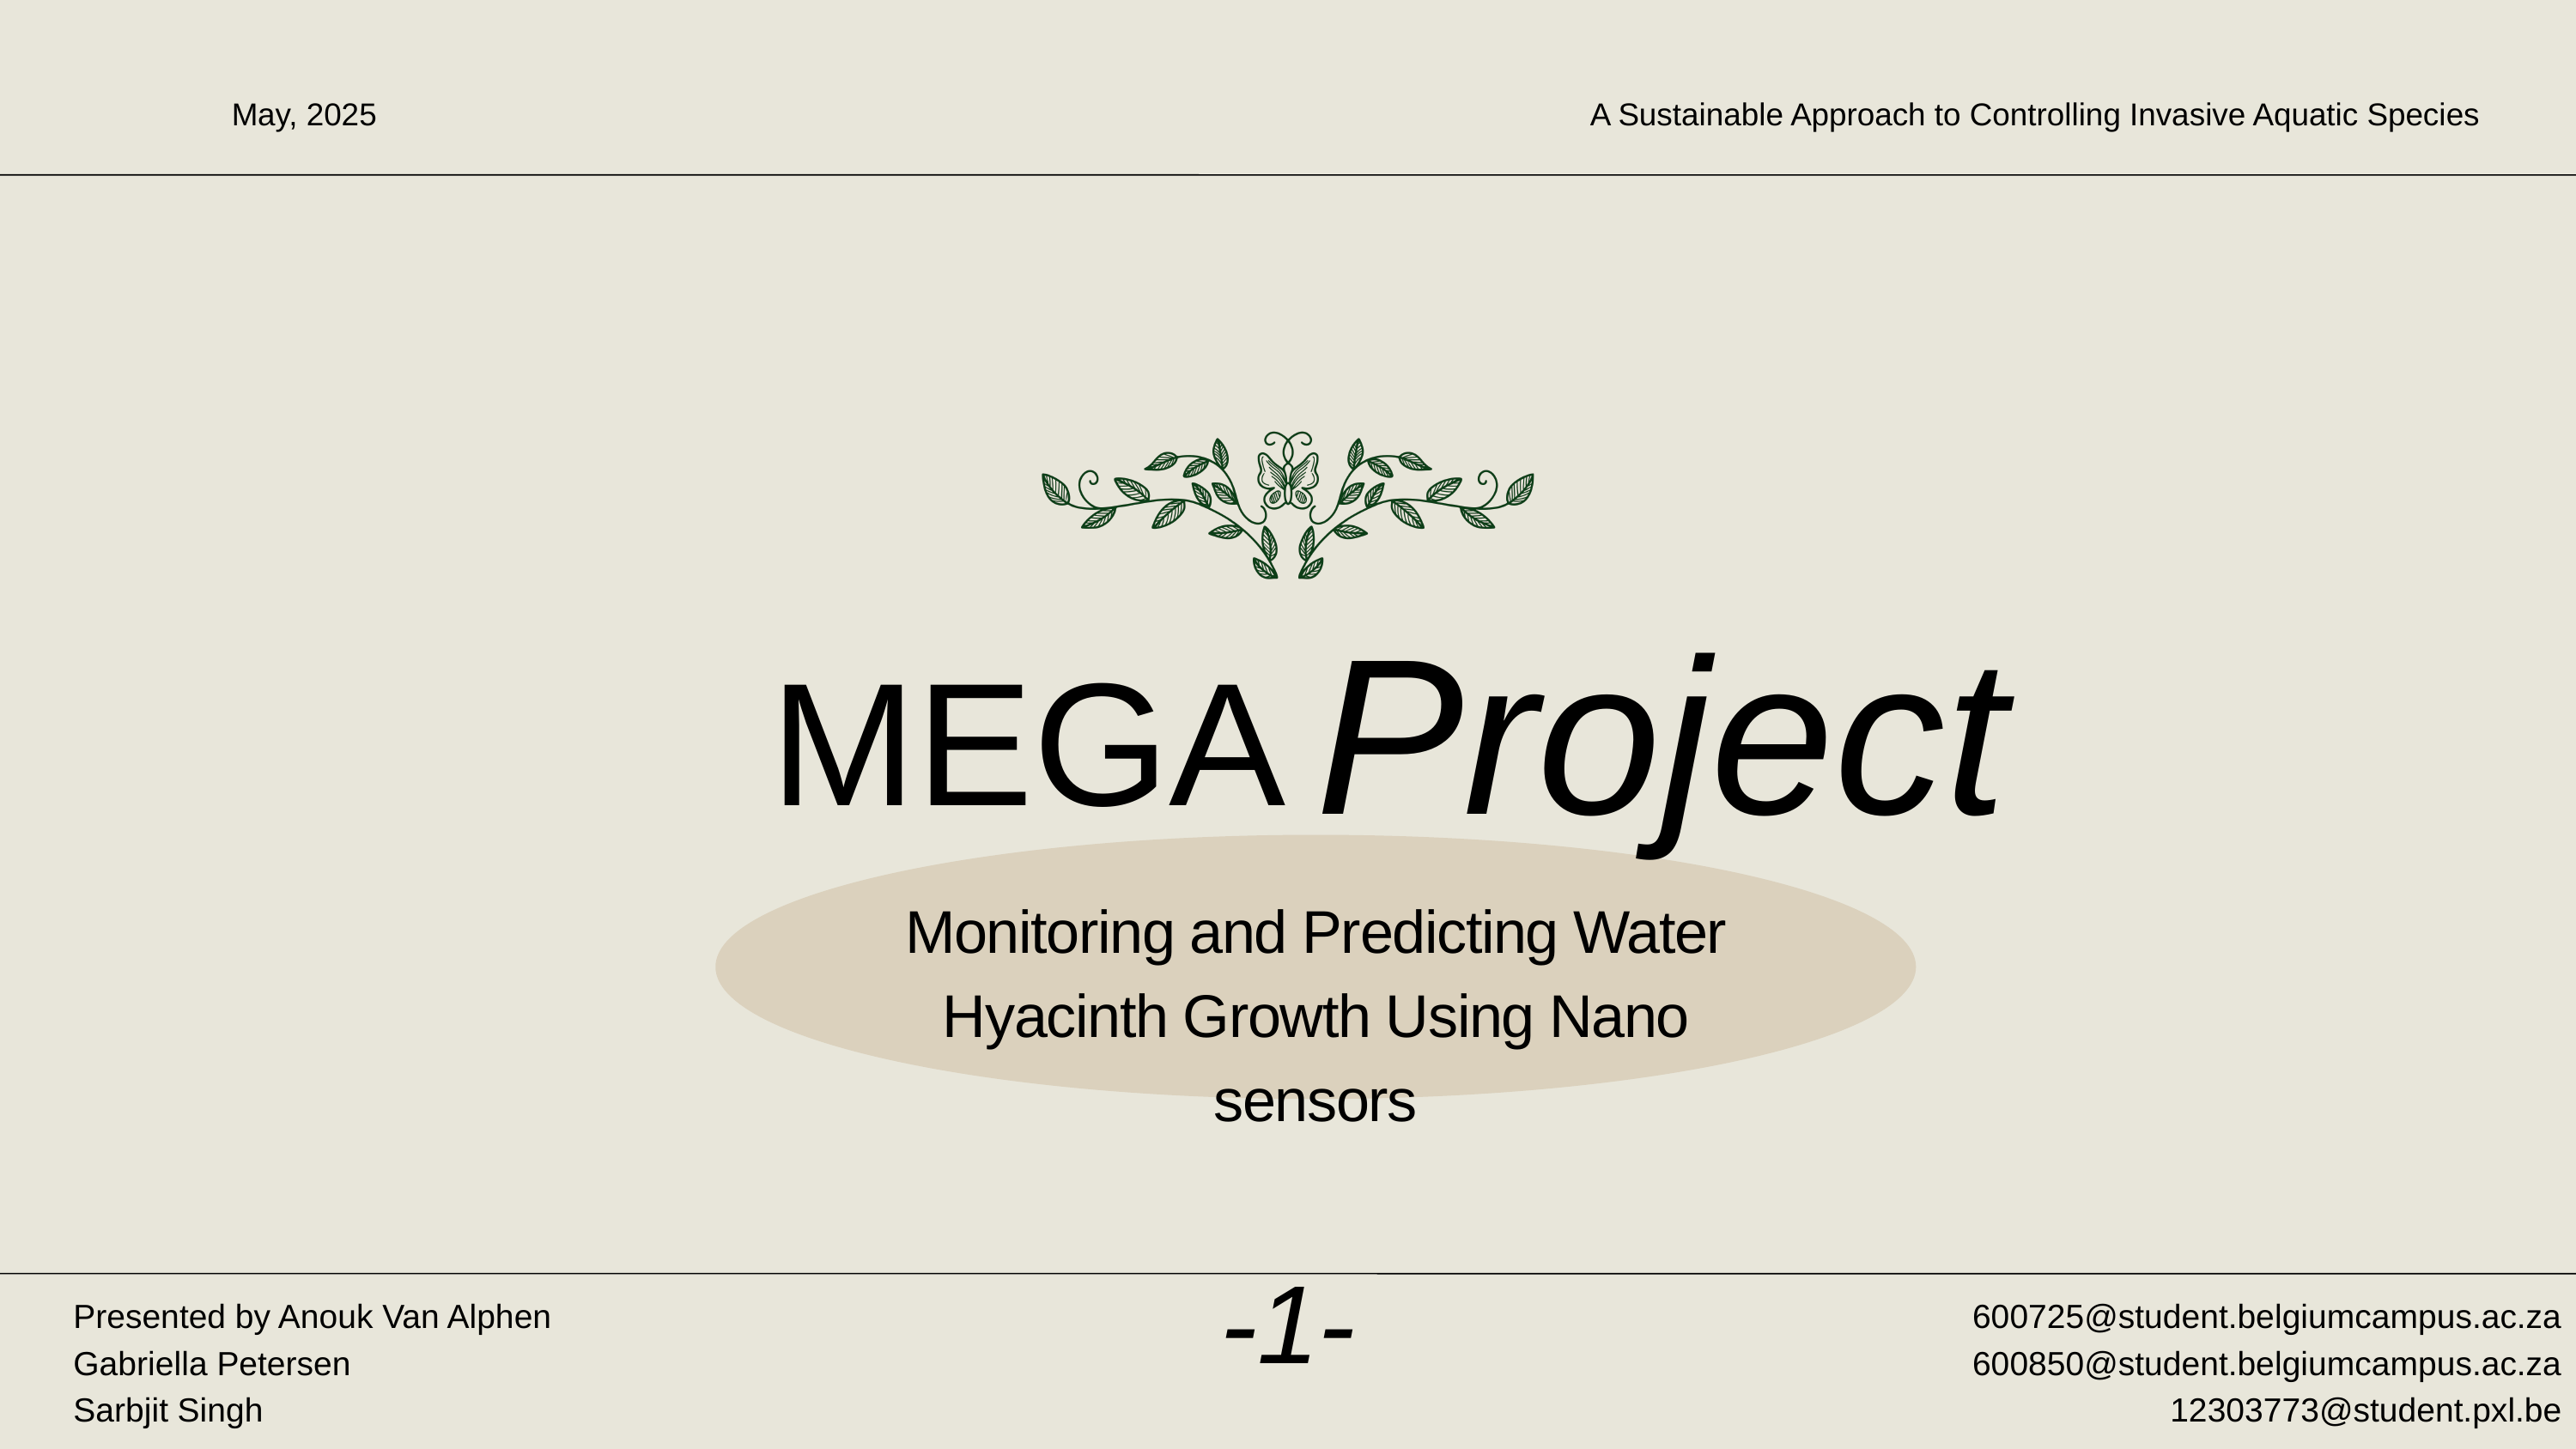

May, 2025
A Sustainable Approach to Controlling Invasive Aquatic Species​

Project
MEGA

Monitoring and Predicting Water Hyacinth Growth Using Nano sensors​
-1-

Presented by Anouk Van Alphen
Gabriella Petersen
Sarbjit Singh
600725@student.belgiumcampus.ac.za
600850@student.belgiumcampus.ac.za
12303773@student.pxl.be